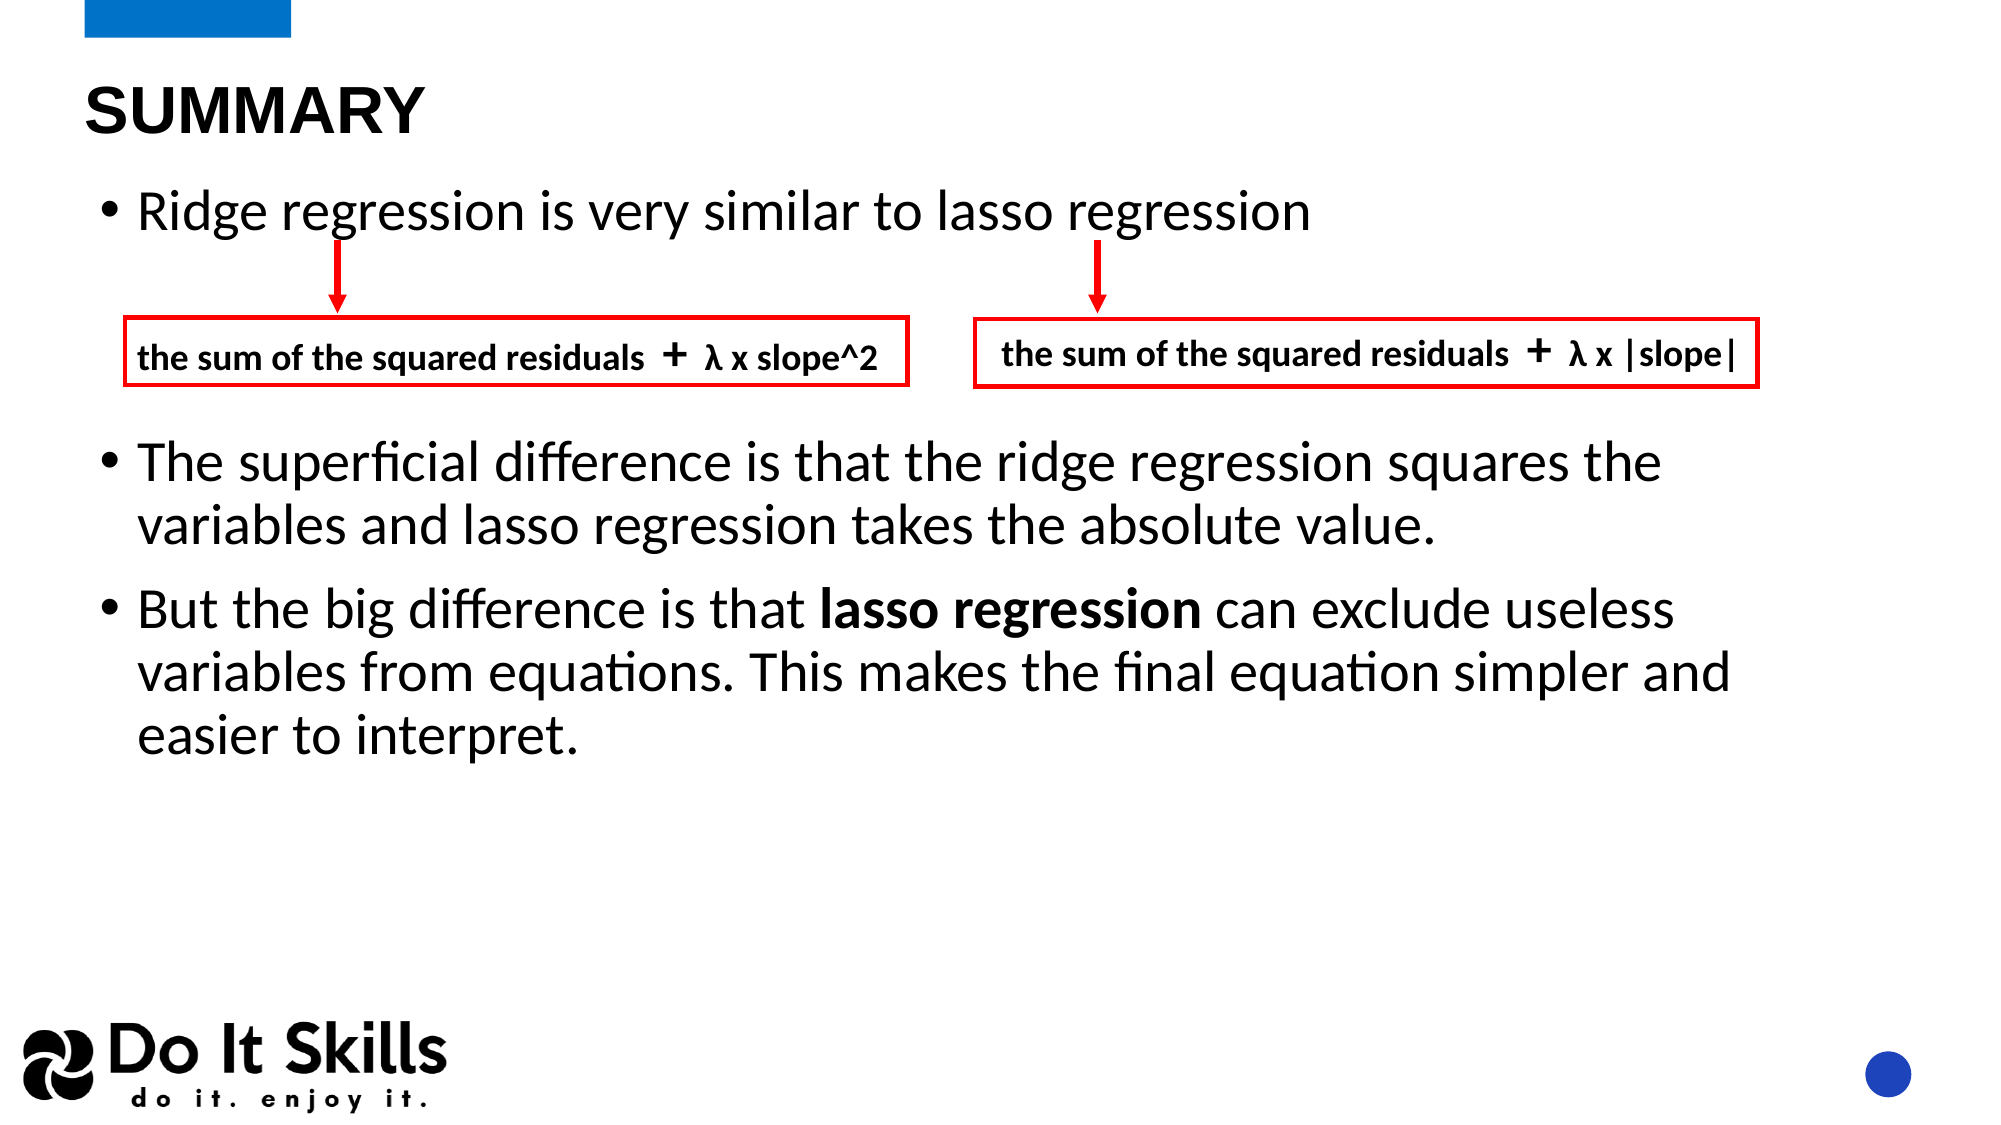

# summary
Ridge regression is very similar to lasso regression

The superficial difference is that the ridge regression squares the variables and lasso regression takes the absolute value.
But the big difference is that lasso regression can exclude useless variables from equations. This makes the final equation simpler and easier to interpret.
the sum of the squared residuals  +  λ x |slope|
the sum of the squared residuals  +  λ x slope^2